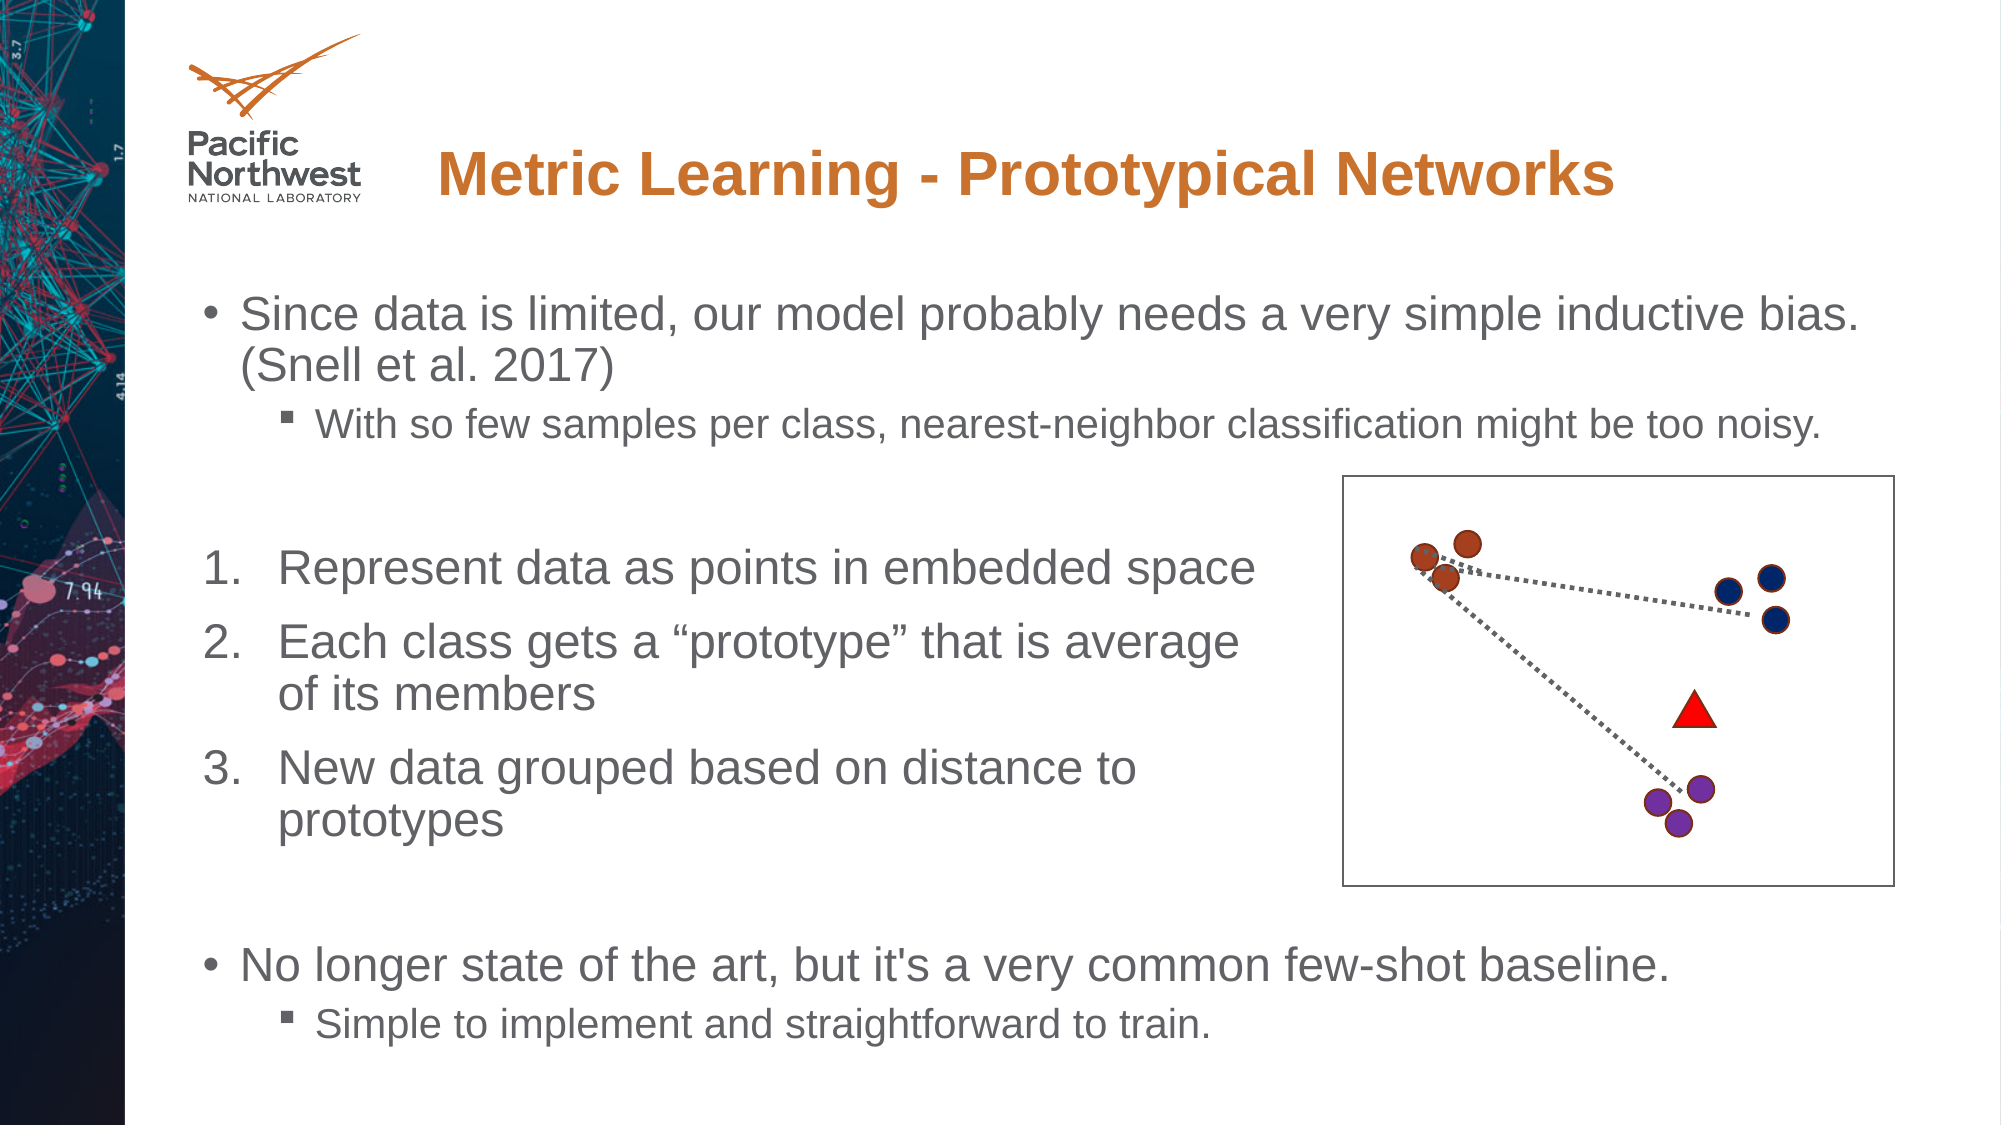

# Metric Learning - Prototypical Networks
Since data is limited, our model probably needs a very simple inductive bias. (Snell et al. 2017)
With so few samples per class, nearest-neighbor classification might be too noisy.

Represent data as points in embedded space
Each class gets a “prototype” that is average
of its members
New data grouped based on distance to
prototypes

No longer state of the art, but it's a very common few-shot baseline.
Simple to implement and straightforward to train.